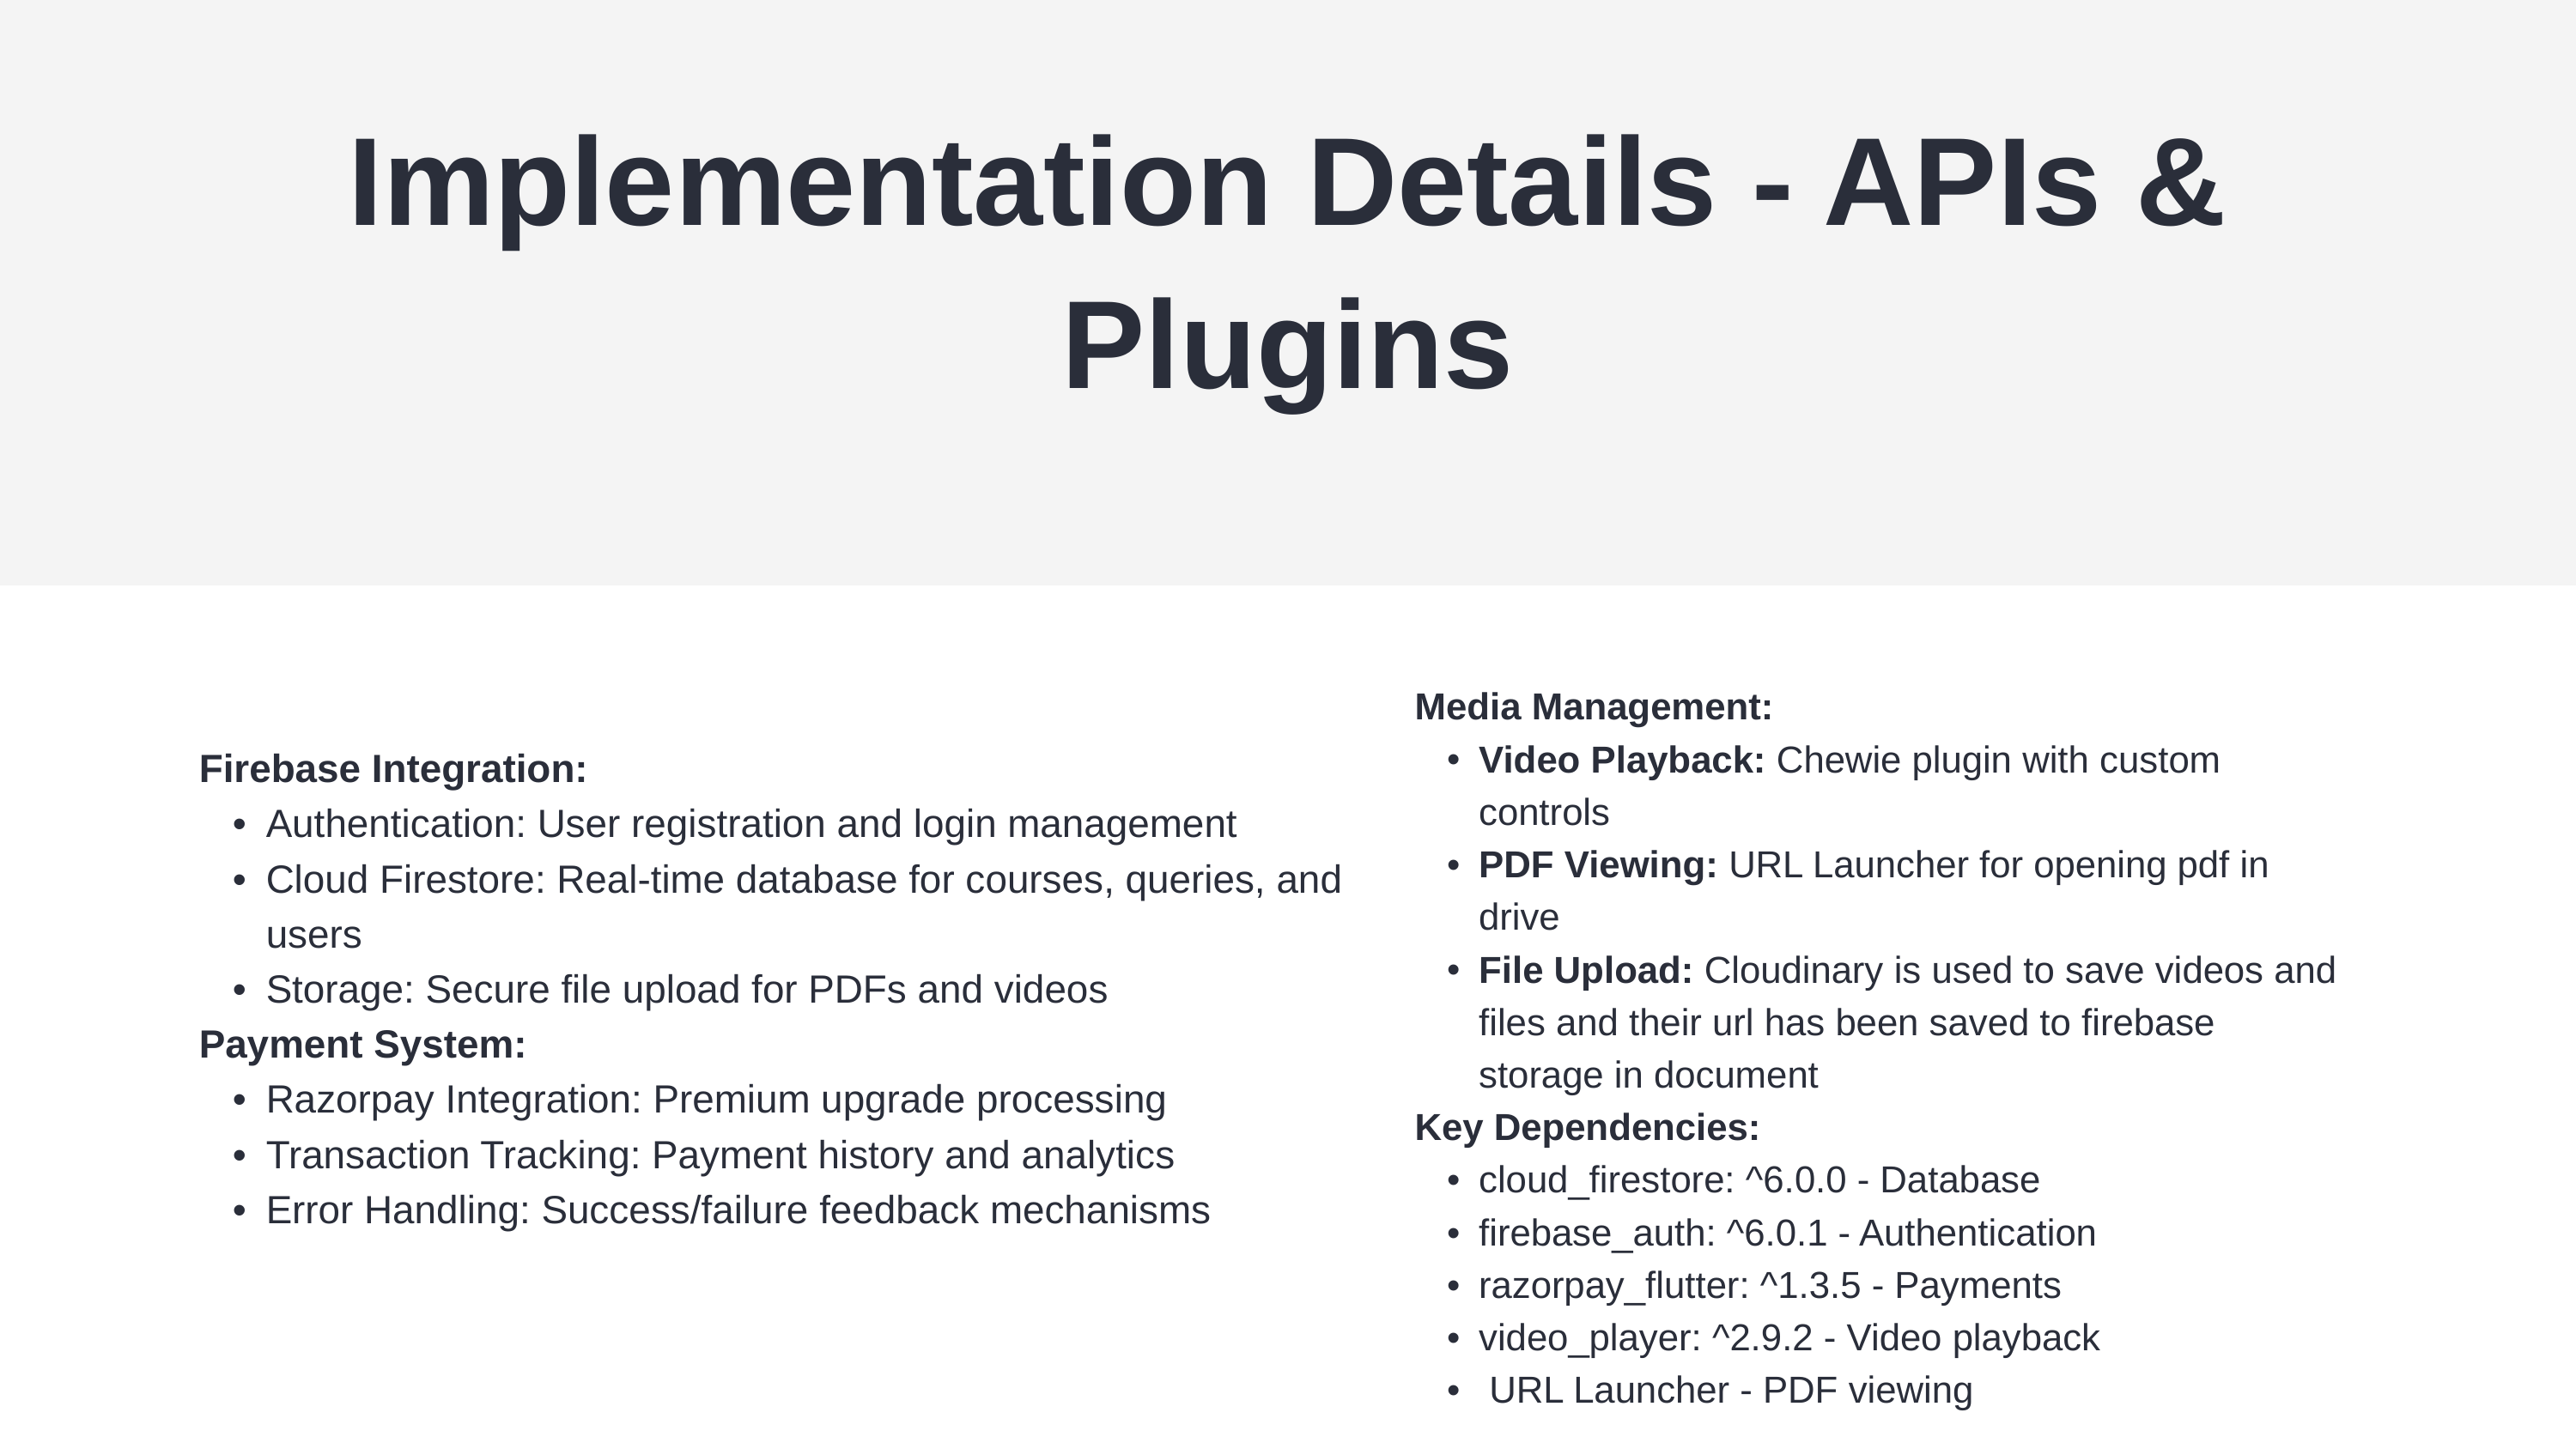

Implementation Details - APIs & Plugins

|  |  |
| --- | --- |
|  | Media Management: Video Playback: Chewie plugin with custom controls PDF Viewing: URL Launcher for opening pdf in drive File Upload: Cloudinary is used to save videos and files and their url has been saved to firebase storage in document Key Dependencies: cloud\_firestore: ^6.0.0 - Database firebase\_auth: ^6.0.1 - Authentication razorpay\_flutter: ^1.3.5 - Payments video\_player: ^2.9.2 - Video playback URL Launcher - PDF viewing |
|  |  |
|  | Firebase Integration: Authentication: User registration and login management Cloud Firestore: Real-time database for courses, queries, and users Storage: Secure file upload for PDFs and videos Payment System: Razorpay Integration: Premium upgrade processing Transaction Tracking: Payment history and analytics Error Handling: Success/failure feedback mechanisms |
| --- | --- |
|  |  |
|  |  |